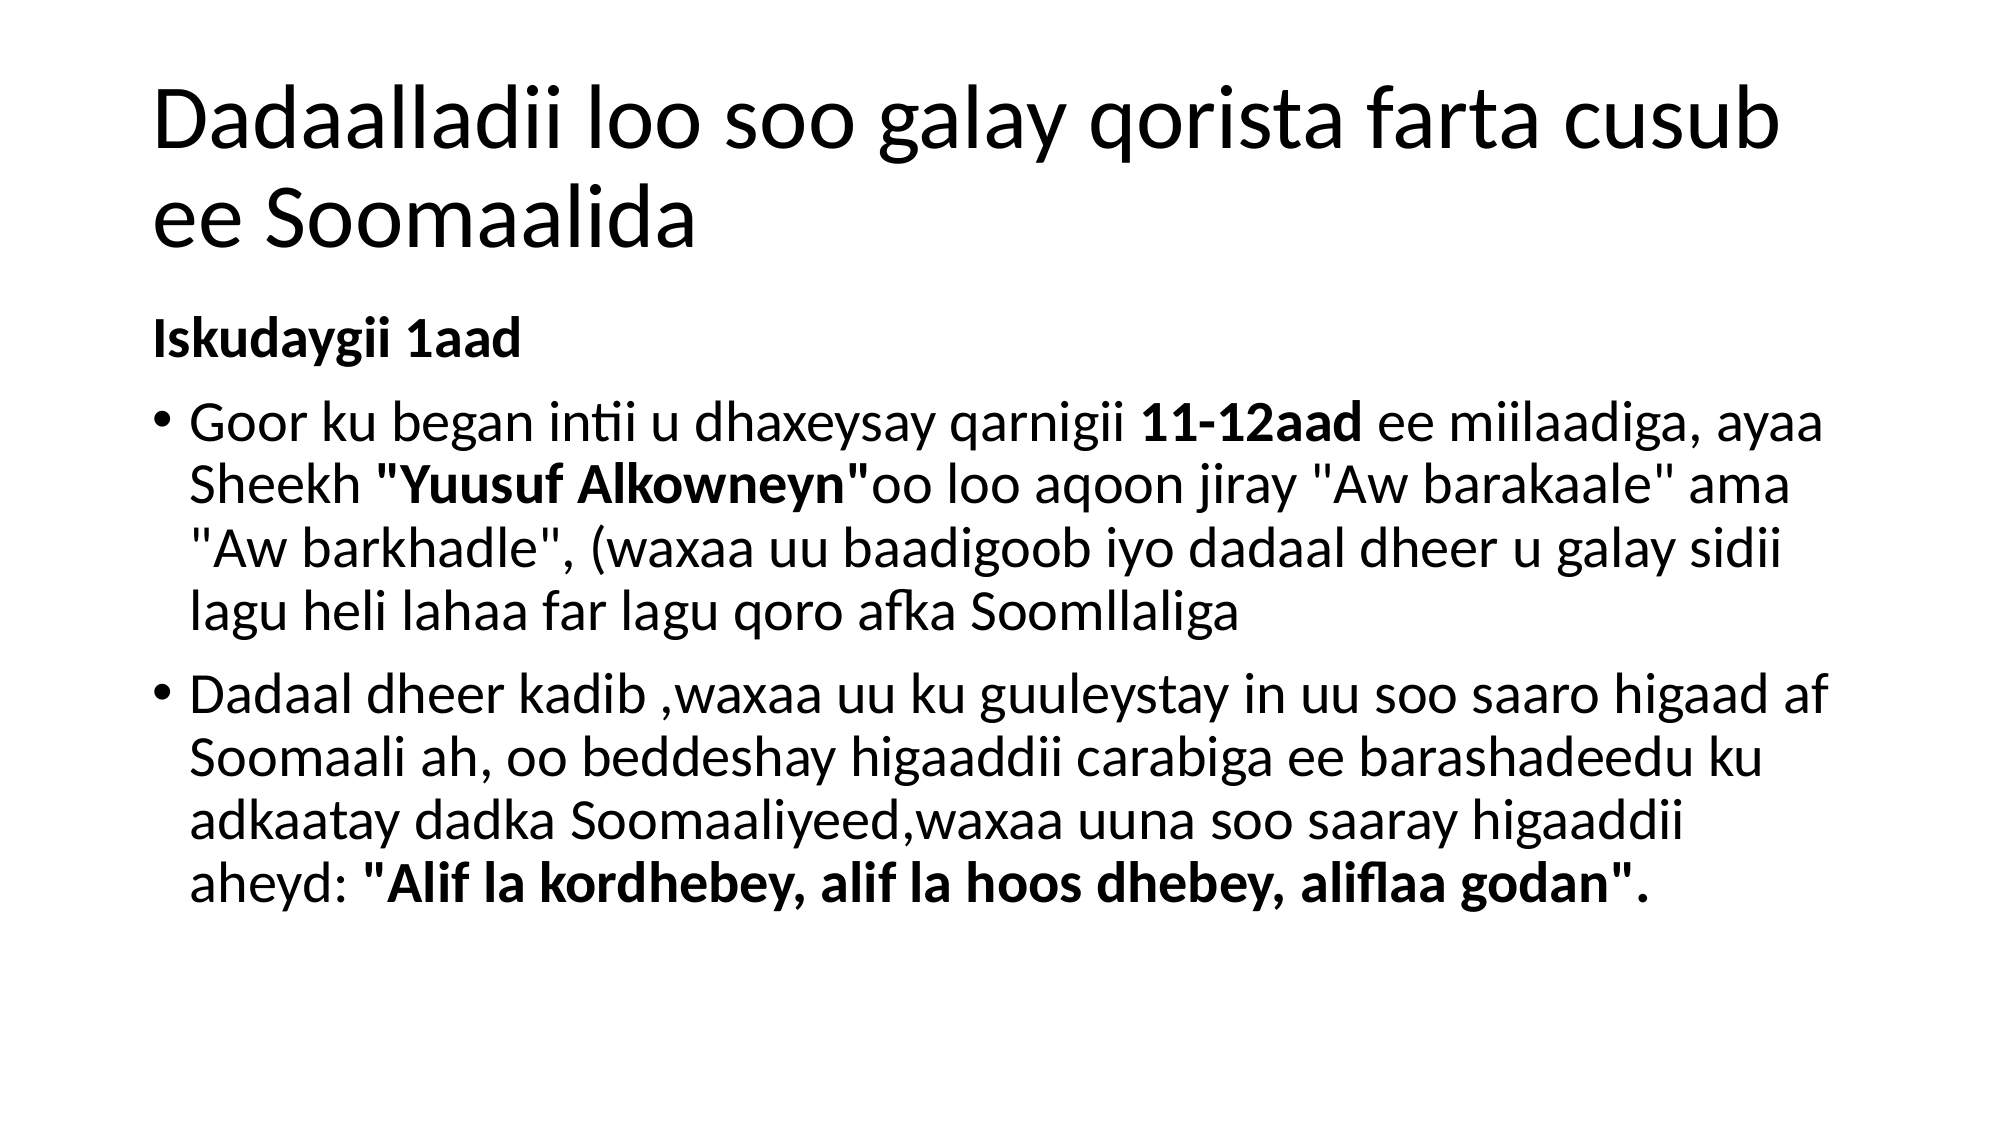

# Dadaalladii loo soo galay qorista farta cusub ee Soomaalida
Iskudaygii 1aad
Goor ku began intii u dhaxeysay qarnigii 11-12aad ee miilaadiga, ayaa Sheekh "Yuusuf Alkowneyn"oo loo aqoon jiray "Aw barakaale" ama "Aw barkhadle", (waxaa uu baadigoob iyo dadaal dheer u galay sidii lagu heli lahaa far lagu qoro afka Soomllaliga
Dadaal dheer kadib ,waxaa uu ku guuleystay in uu soo saaro higaad af Soomaali ah, oo beddeshay higaaddii carabiga ee barashadeedu ku adkaatay dadka Soomaaliyeed,waxaa uuna soo saaray higaaddii aheyd: "Alif la kordhebey, alif la hoos dhebey, aliflaa godan".